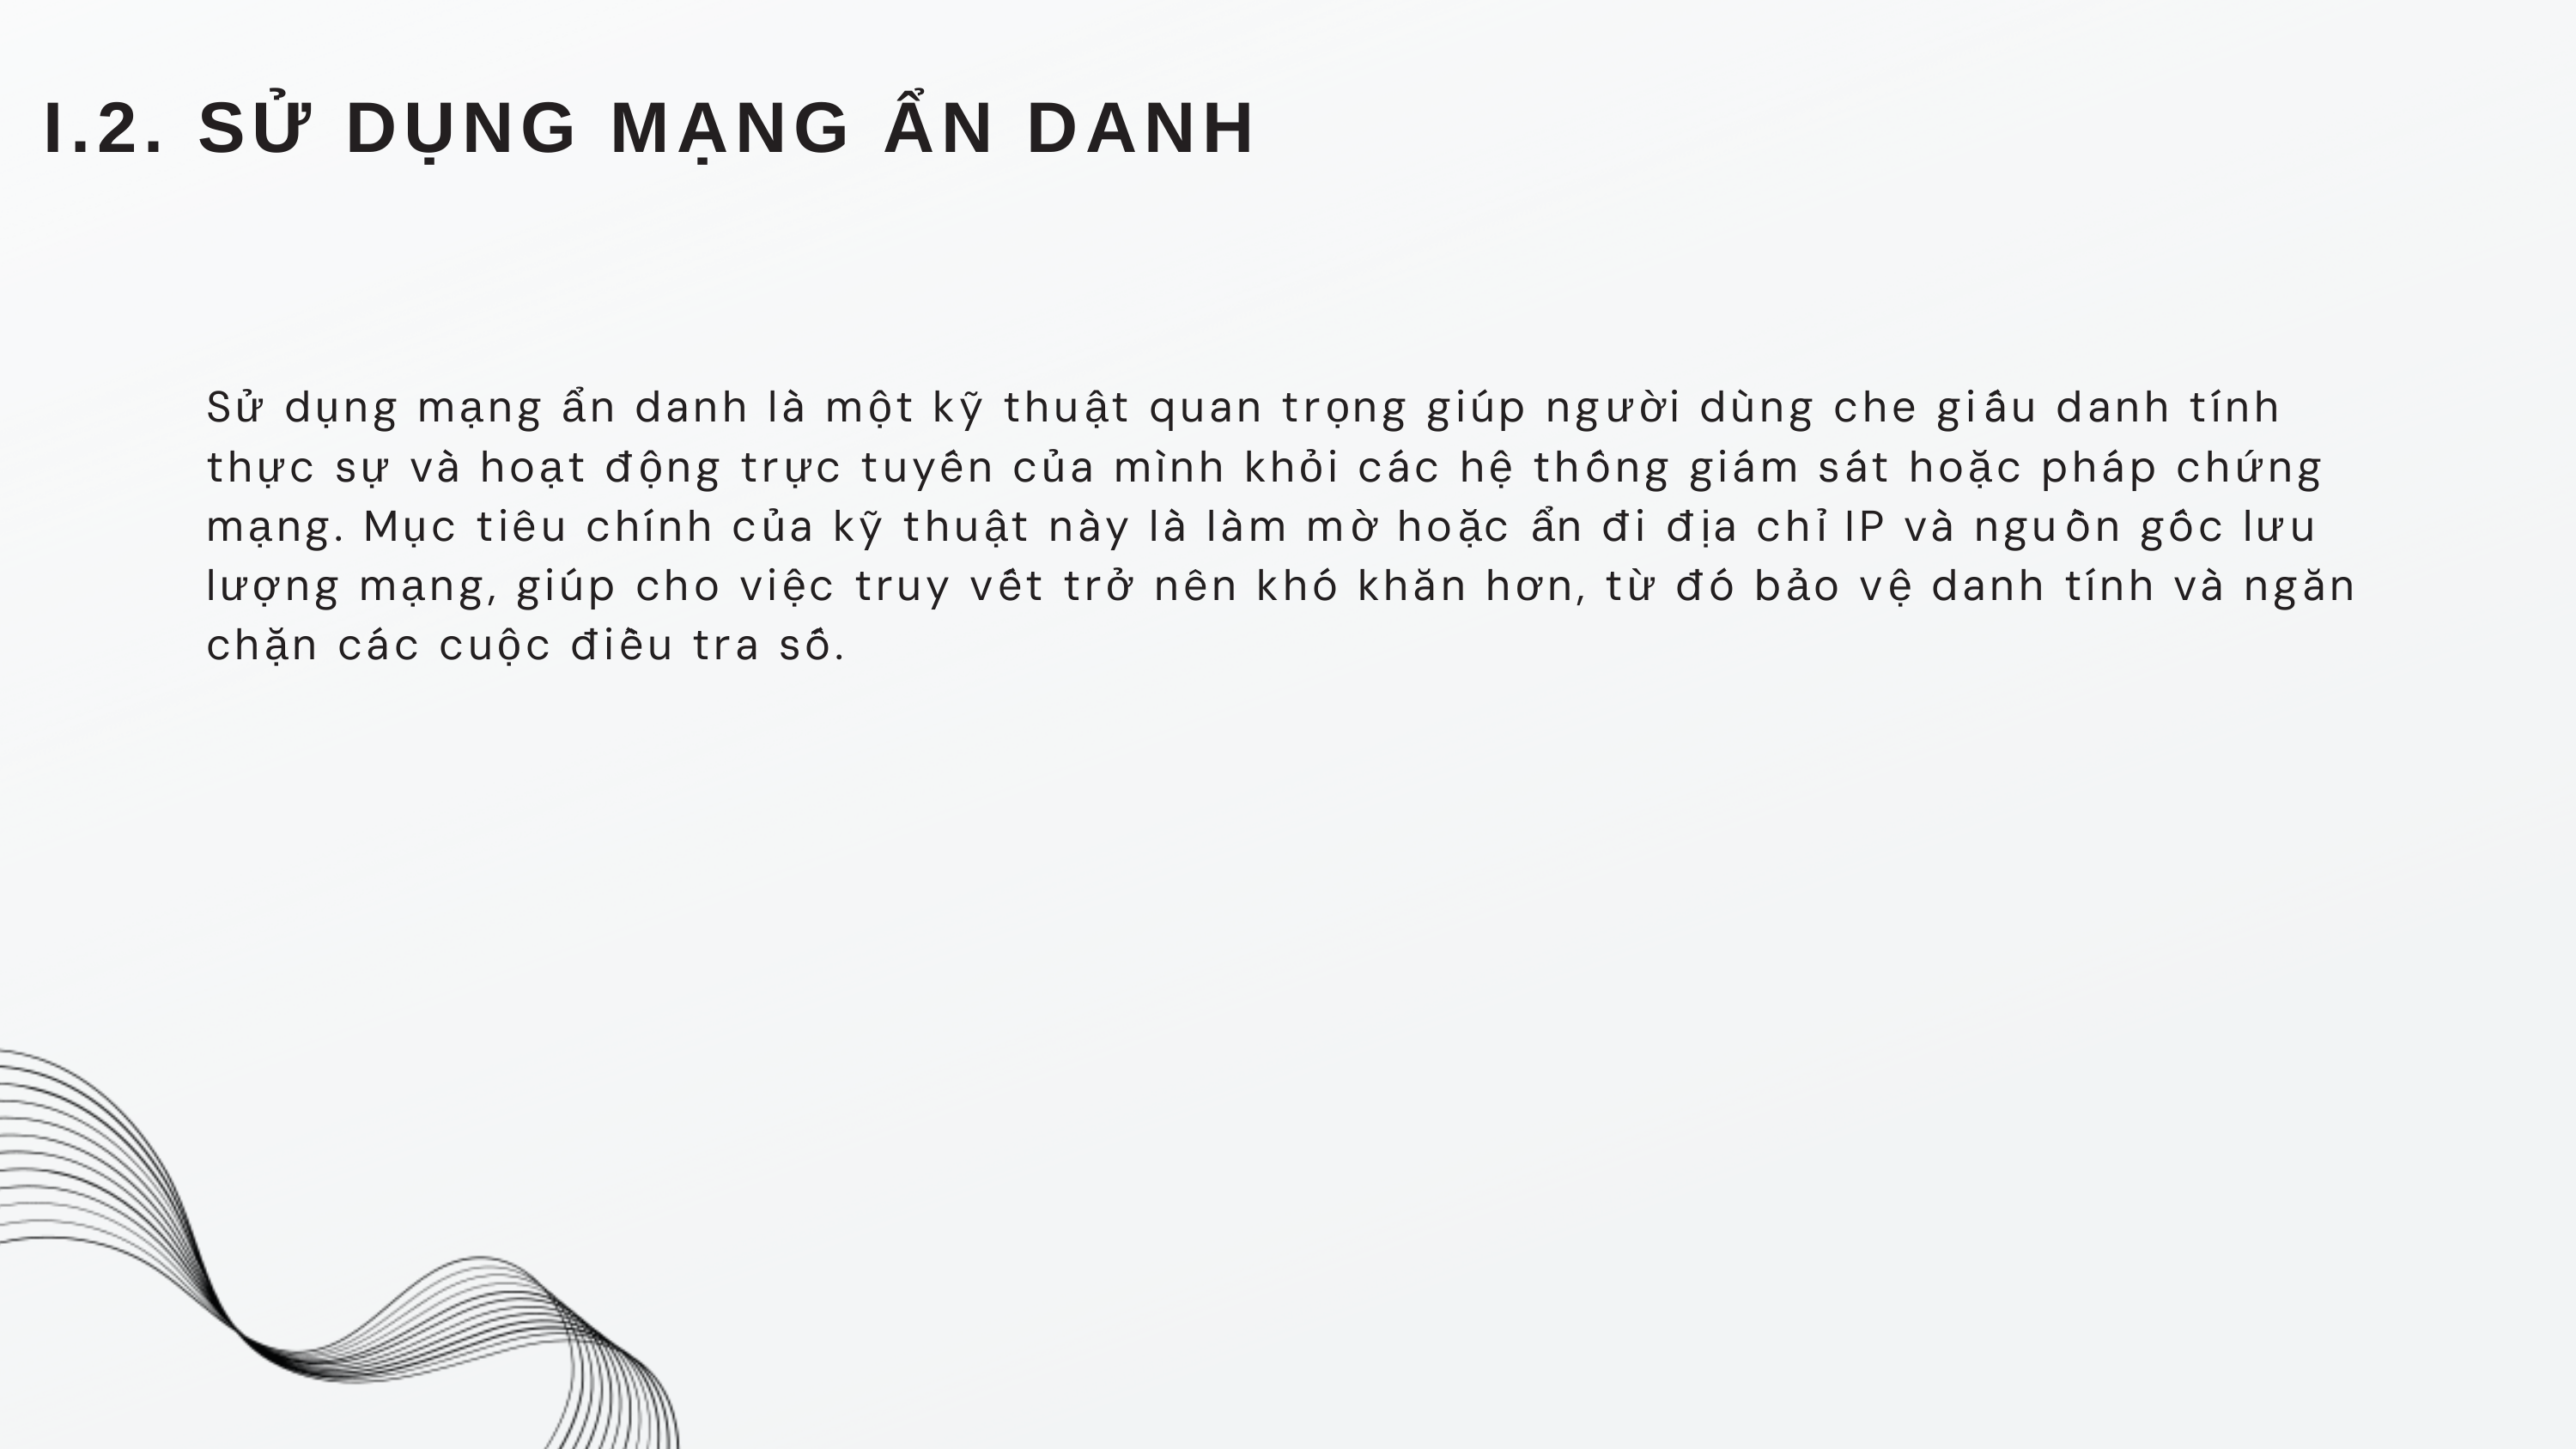

I.2. SỬ DỤNG MẠNG ẨN DANH
Sử dụng mạng ẩn danh là một kỹ thuật quan trọng giúp người dùng che giấu danh tính thực sự và hoạt động trực tuyến của mình khỏi các hệ thống giám sát hoặc pháp chứng mạng. Mục tiêu chính của kỹ thuật này là làm mờ hoặc ẩn đi địa chỉ IP và nguồn gốc lưu lượng mạng, giúp cho việc truy vết trở nên khó khăn hơn, từ đó bảo vệ danh tính và ngăn chặn các cuộc điều tra số.